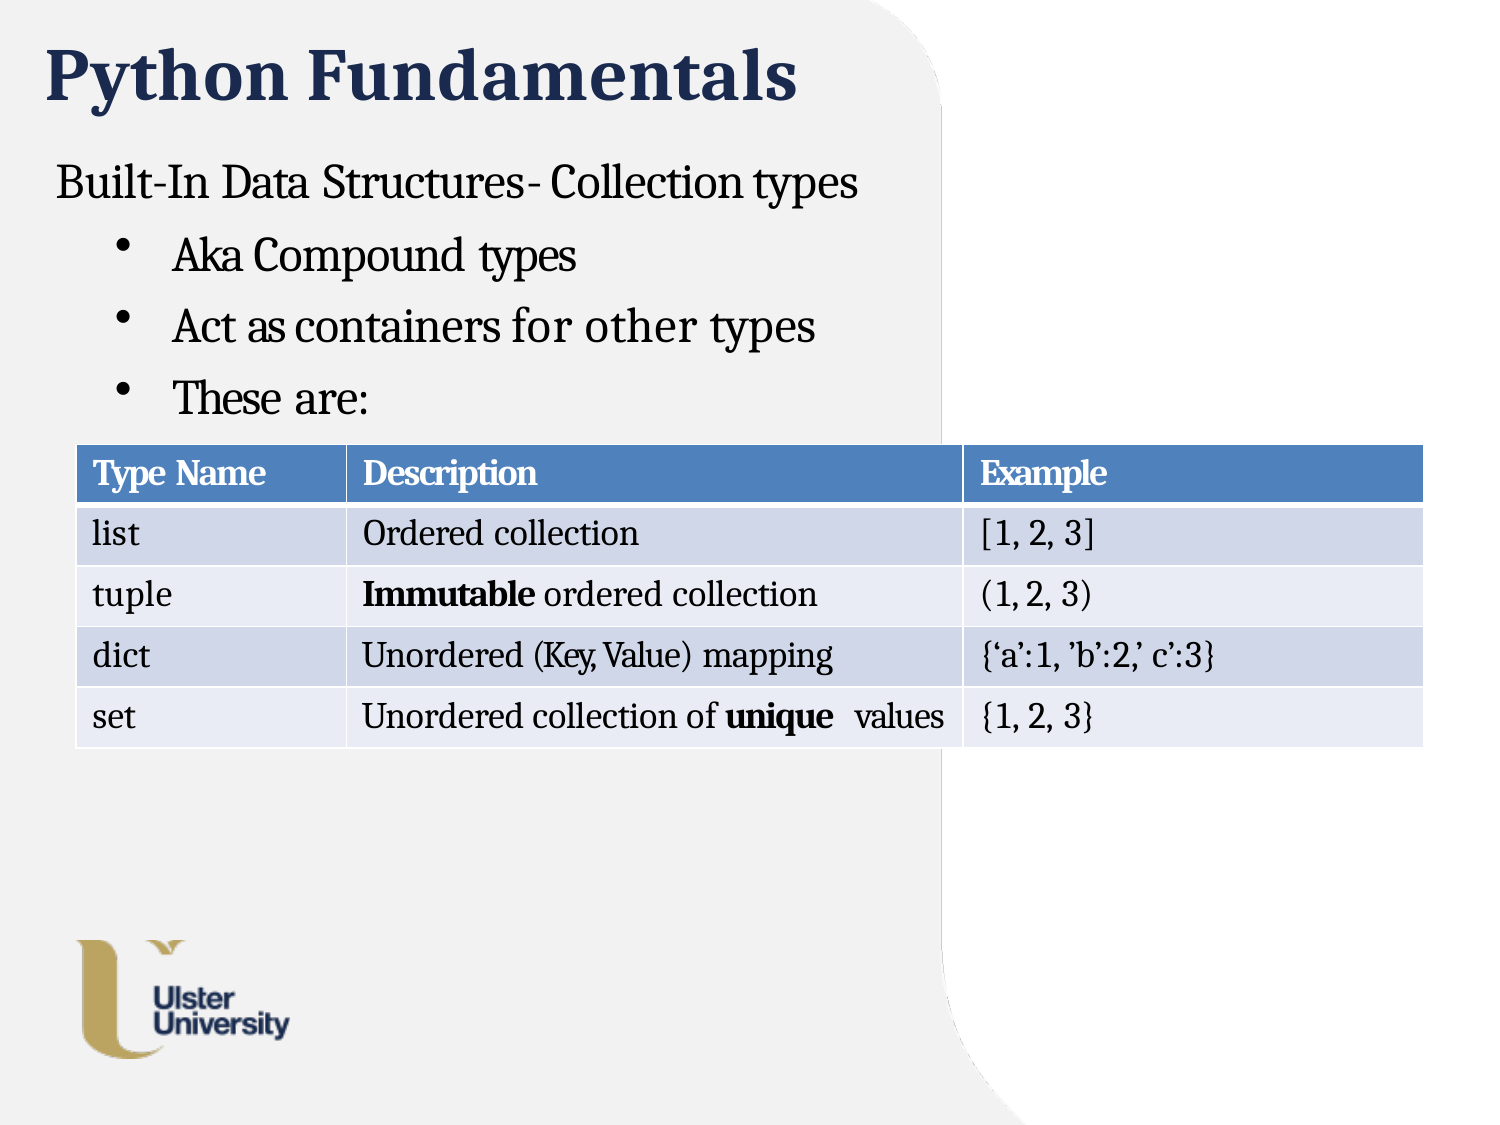

# Python Fundamentals
Built-In Data Structures- Collection types
Aka Compound types
Act as containers for other types
These are:
| Type Name | Description | Example |
| --- | --- | --- |
| list | Ordered collection | [1, 2, 3] |
| tuple | Immutable ordered collection | (1, 2, 3) |
| dict | Unordered (Key, Value) mapping | {‘a’:1, ’b’:2,’ c’:3} |
| set | Unordered collection of unique values | {1, 2, 3} |